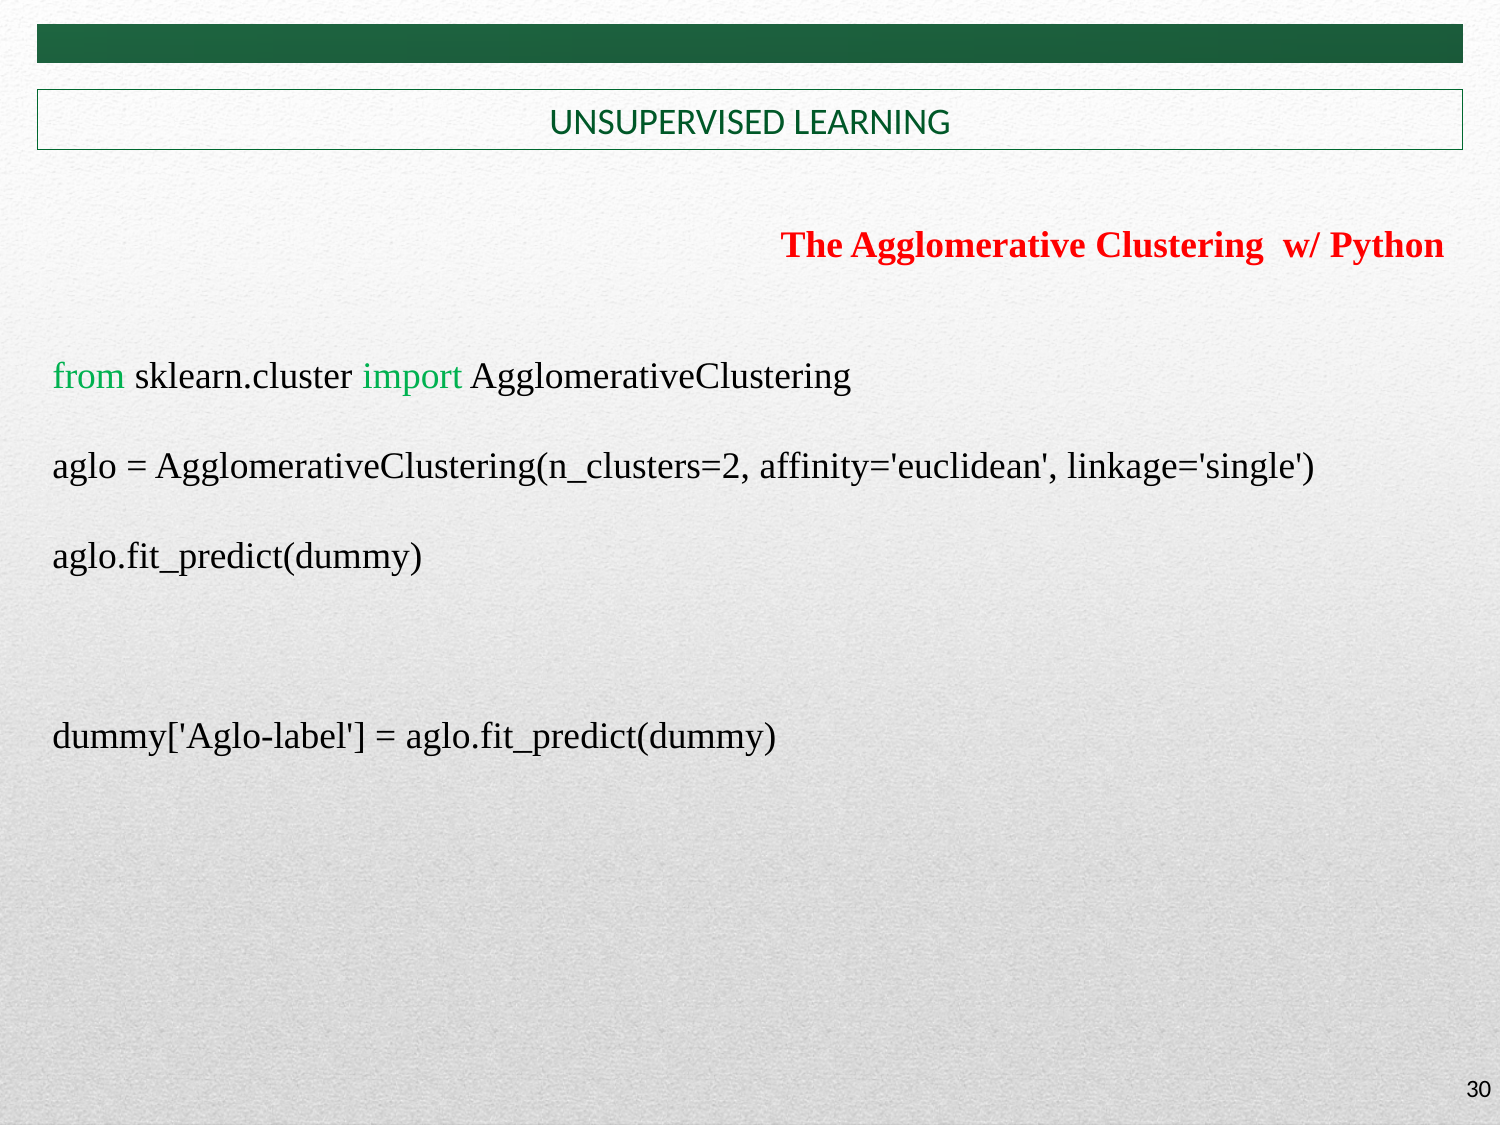

# UNSUPERVISED LEARNING
The Agglomerative Clustering  w/ Python
from sklearn.cluster import AgglomerativeClustering

aglo = AgglomerativeClustering(n_clusters=2, affinity='euclidean', linkage='single')

aglo.fit_predict(dummy)

dummy['Aglo-label'] = aglo.fit_predict(dummy)

30